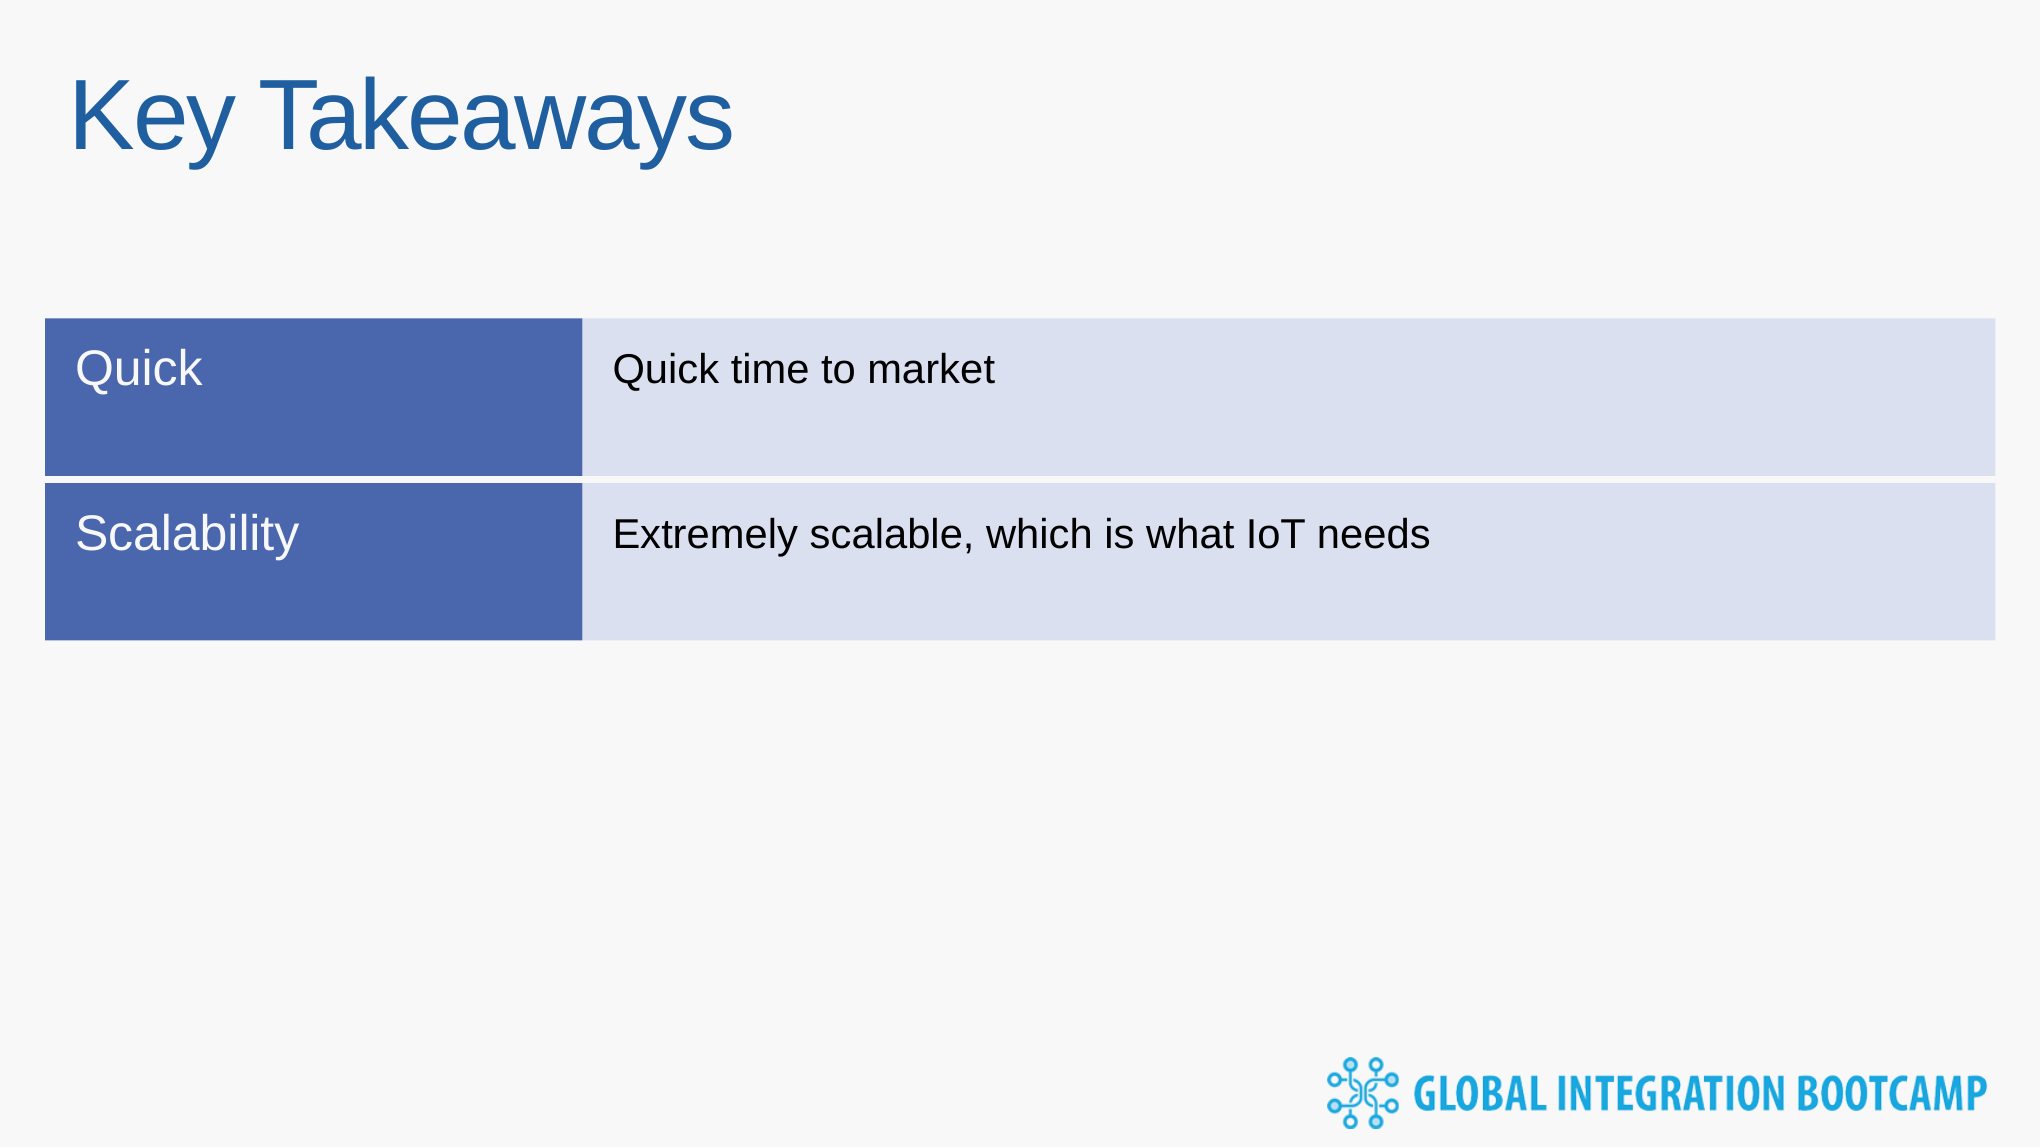

# Key Takeaways
Quick
Quick time to market
Scalability
Extremely scalable, which is what IoT needs